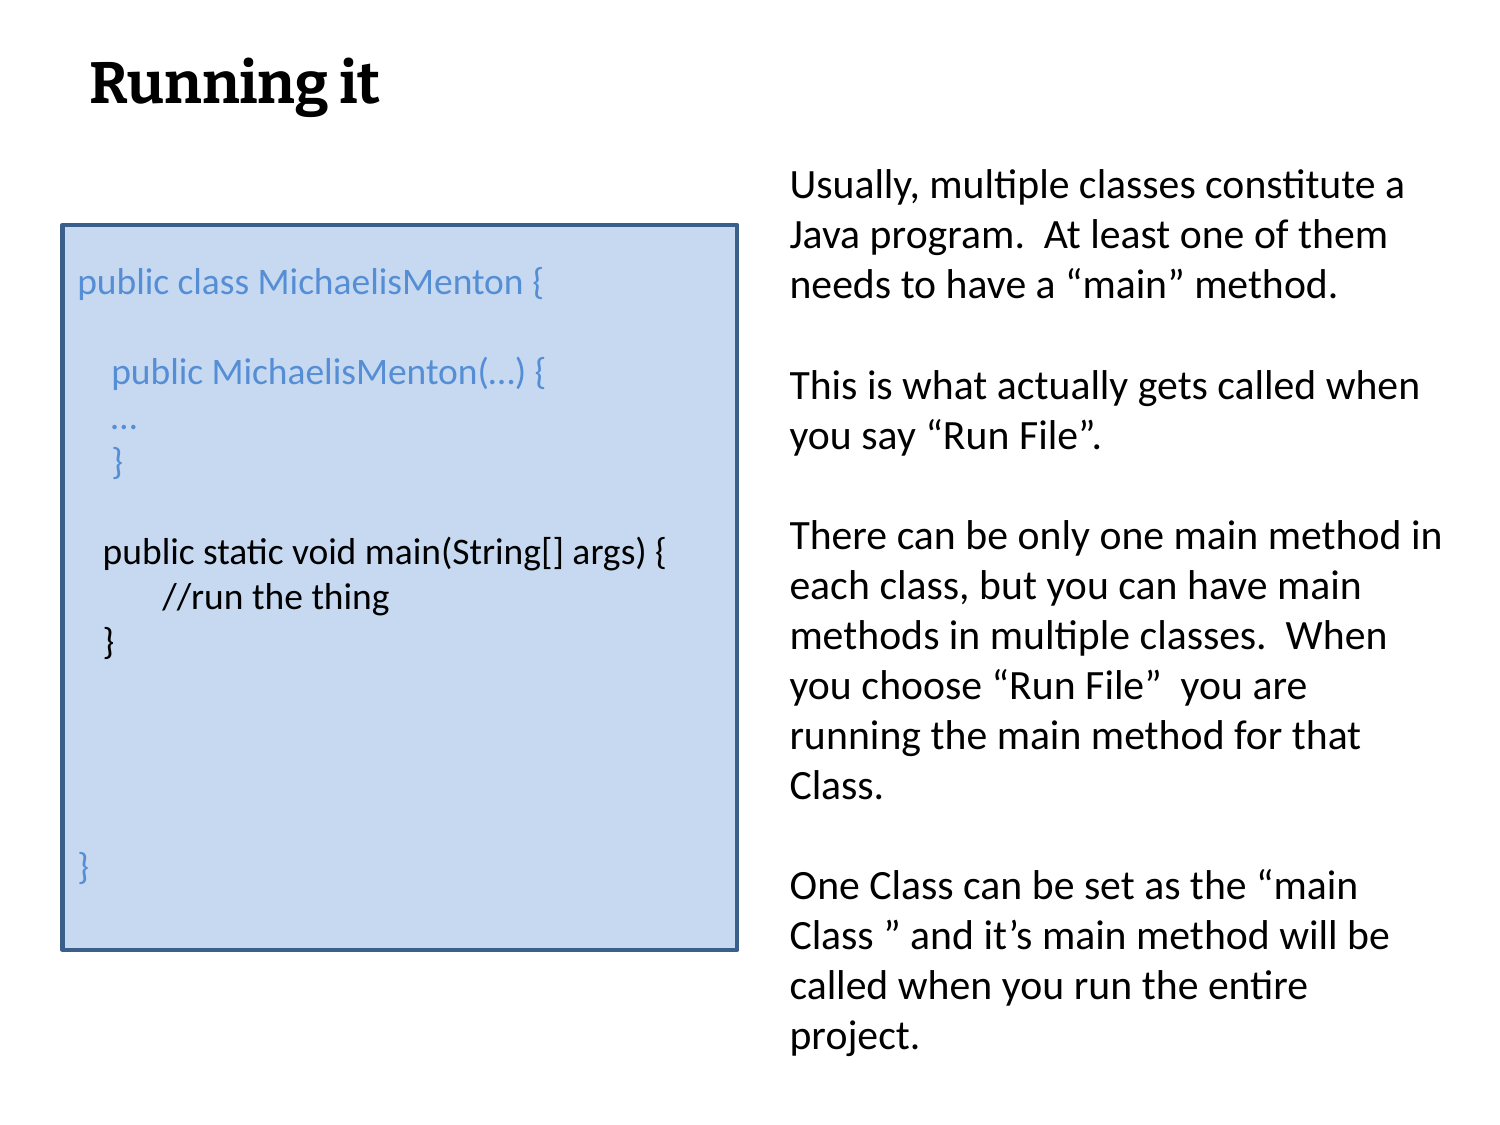

Running it
Usually, multiple classes constitute a Java program.  At least one of them needs to have a “main” method.

This is what actually gets called when you say “Run File”.

There can be only one main method in each class, but you can have main methods in multiple classes.  When you choose “Run File”  you are running the main method for that Class.

One Class can be set as the “main Class ” and it’s main method will be called when you run the entire project.

public class MichaelisMenton {

    public MichaelisMenton(…) {
    …
    }

   public static void main(String[] args) {
          //run the thing
   }

}